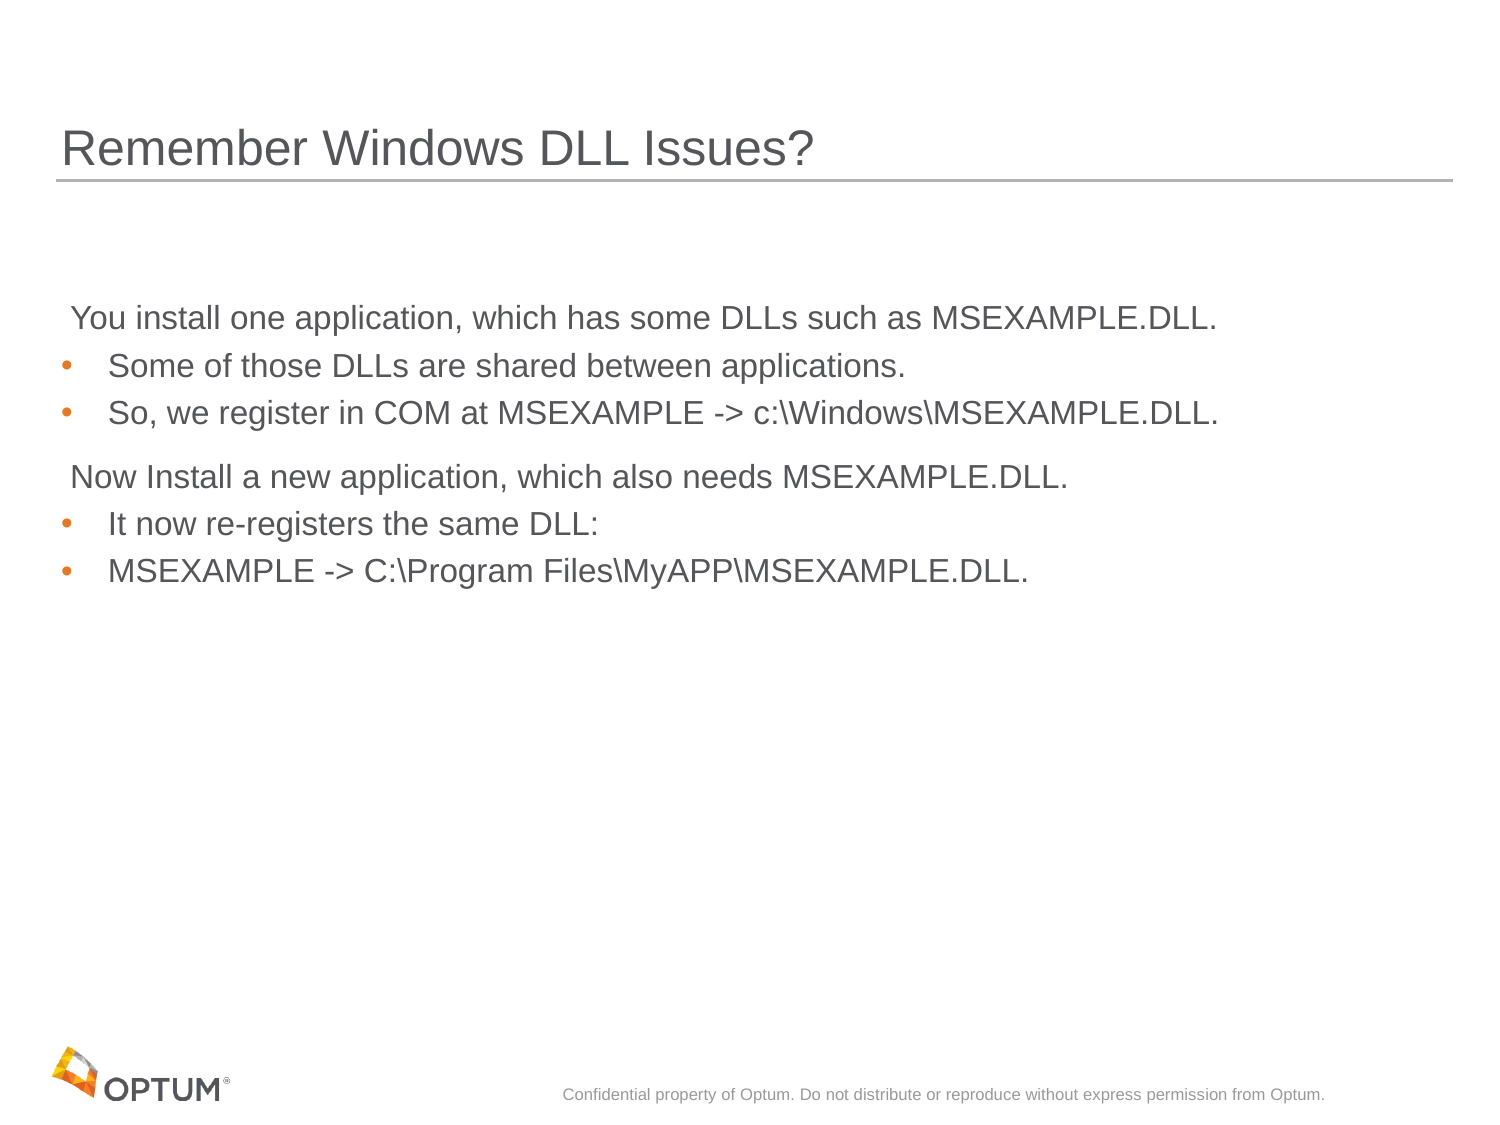

# Remember Windows DLL Issues?
 You install one application, which has some DLLs such as MSEXAMPLE.DLL.
 Some of those DLLs are shared between applications.
 So, we register in COM at MSEXAMPLE -> c:\Windows\MSEXAMPLE.DLL.
 Now Install a new application, which also needs MSEXAMPLE.DLL.
 It now re-registers the same DLL:
 MSEXAMPLE -> C:\Program Files\MyAPP\MSEXAMPLE.DLL.
Confidential property of Optum. Do not distribute or reproduce without express permission from Optum.